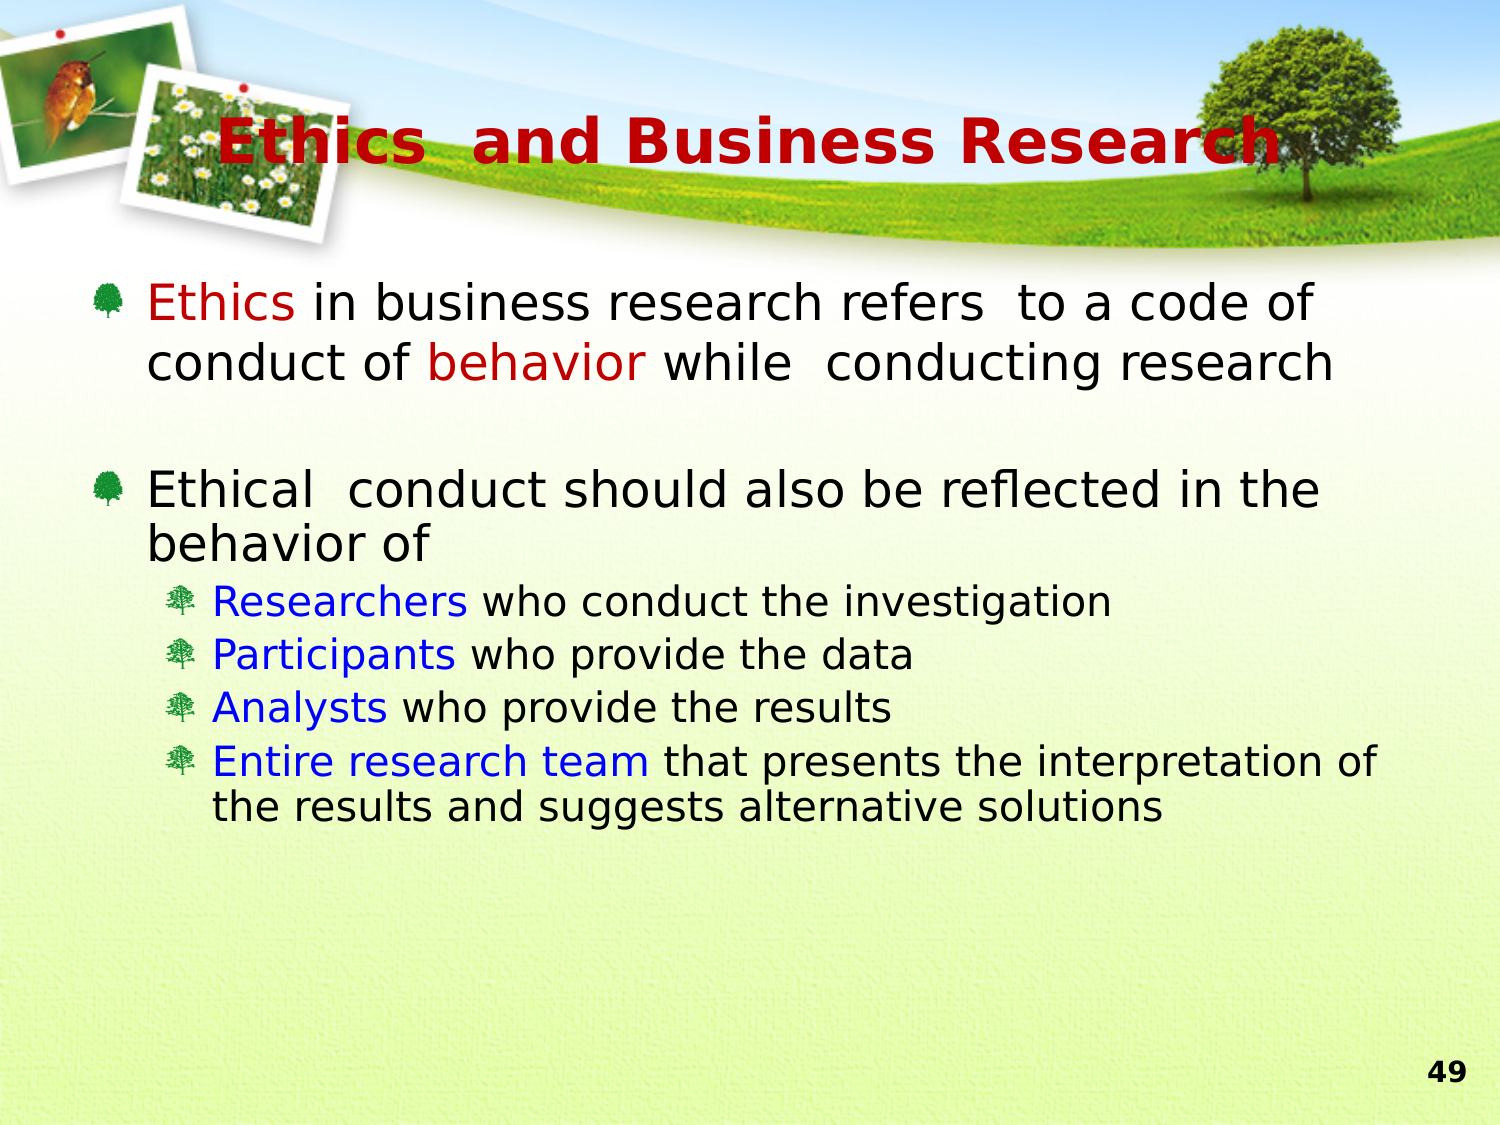

# Ethics  and Business Research
Ethics in business research refers  to a code of conduct of behavior while  conducting research

Ethical  conduct should also be reflected in the behavior of
Researchers who conduct the investigation
Participants who provide the data
Analysts who provide the results
Entire research team that presents the interpretation of the results and suggests alternative solutions

49